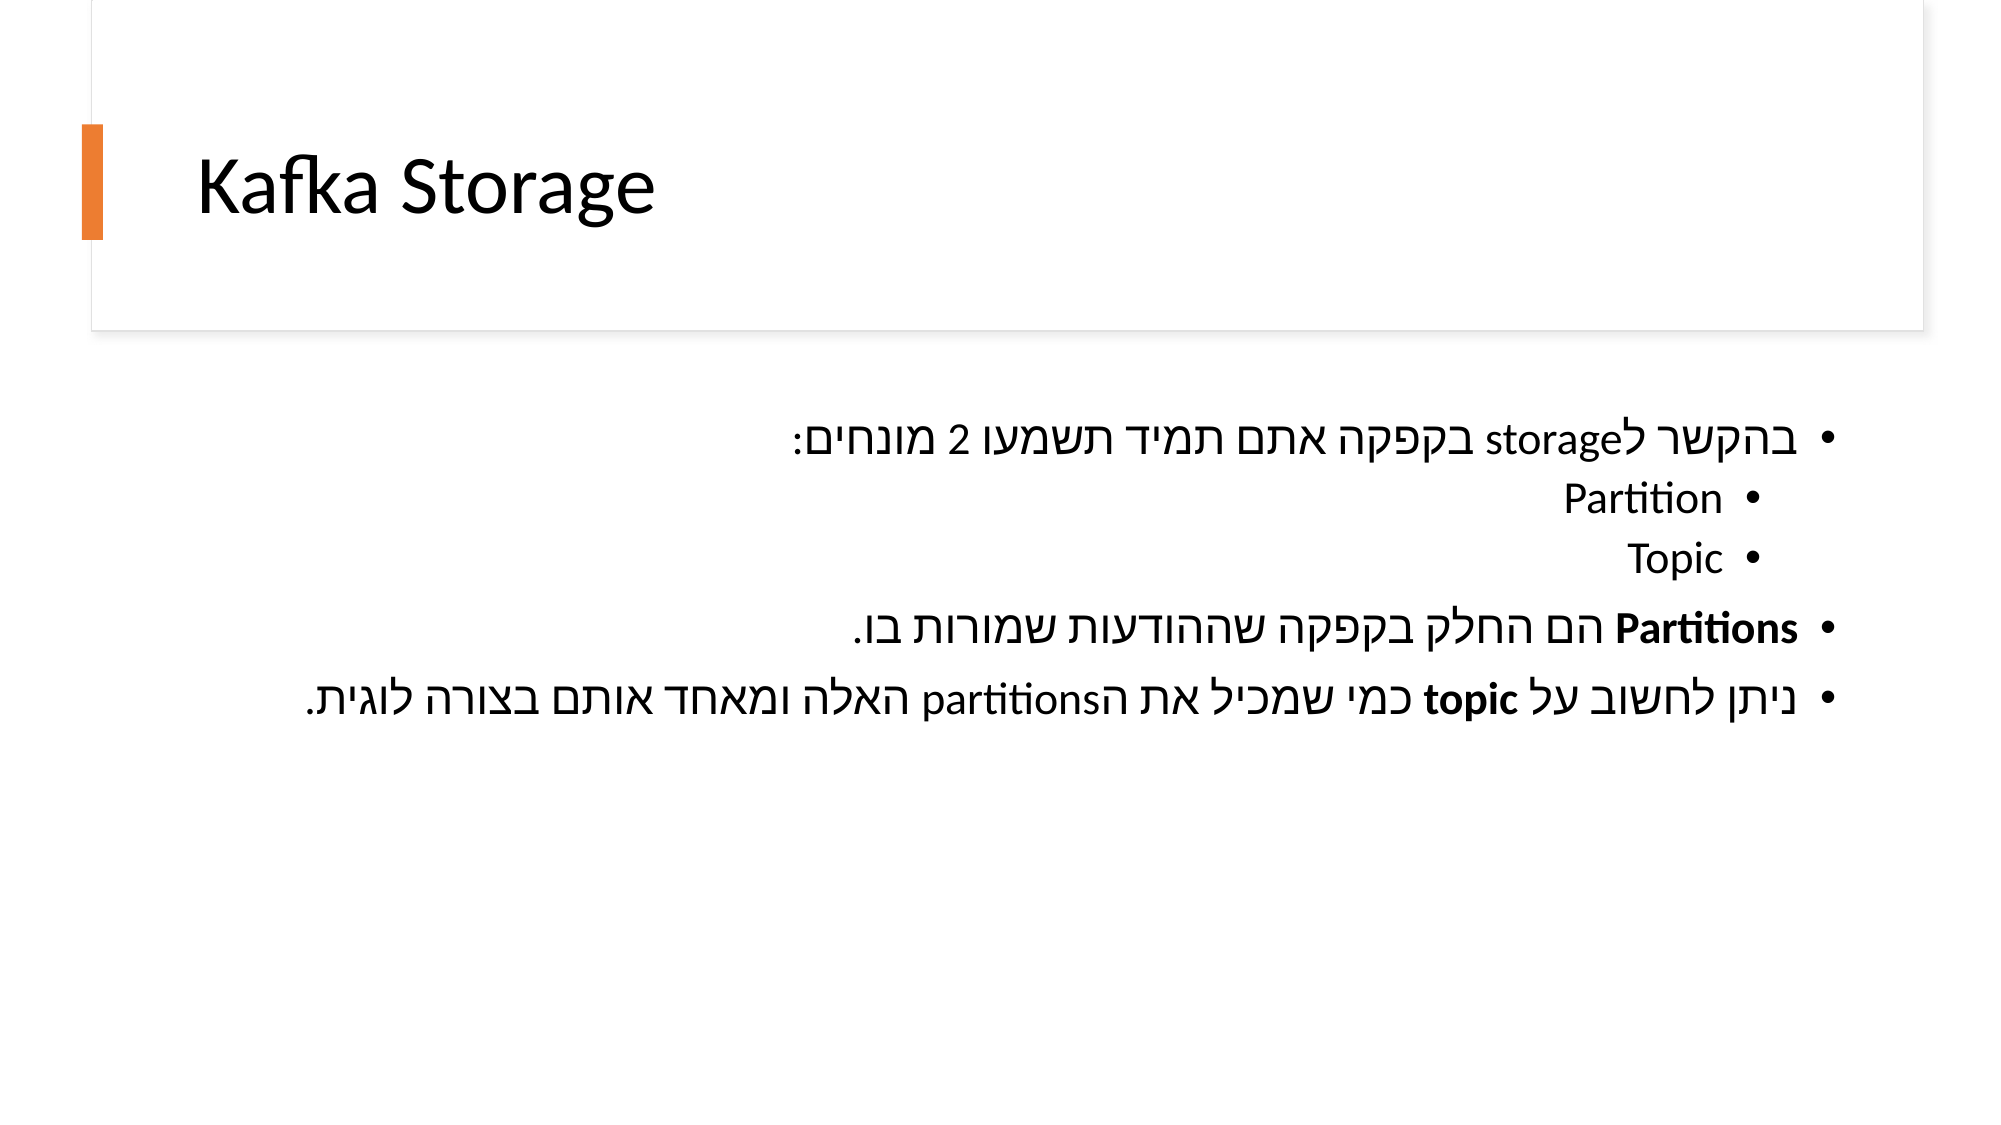

# Kafka Storage

בהקשר לstorage בקפקה אתם תמיד תשמעו 2 מונחים:
Partition
Topic
Partitions הם החלק בקפקה שההודעות שמורות בו.
ניתן לחשוב על topic כמי שמכיל את הpartitions האלה ומאחד אותם בצורה לוגית.